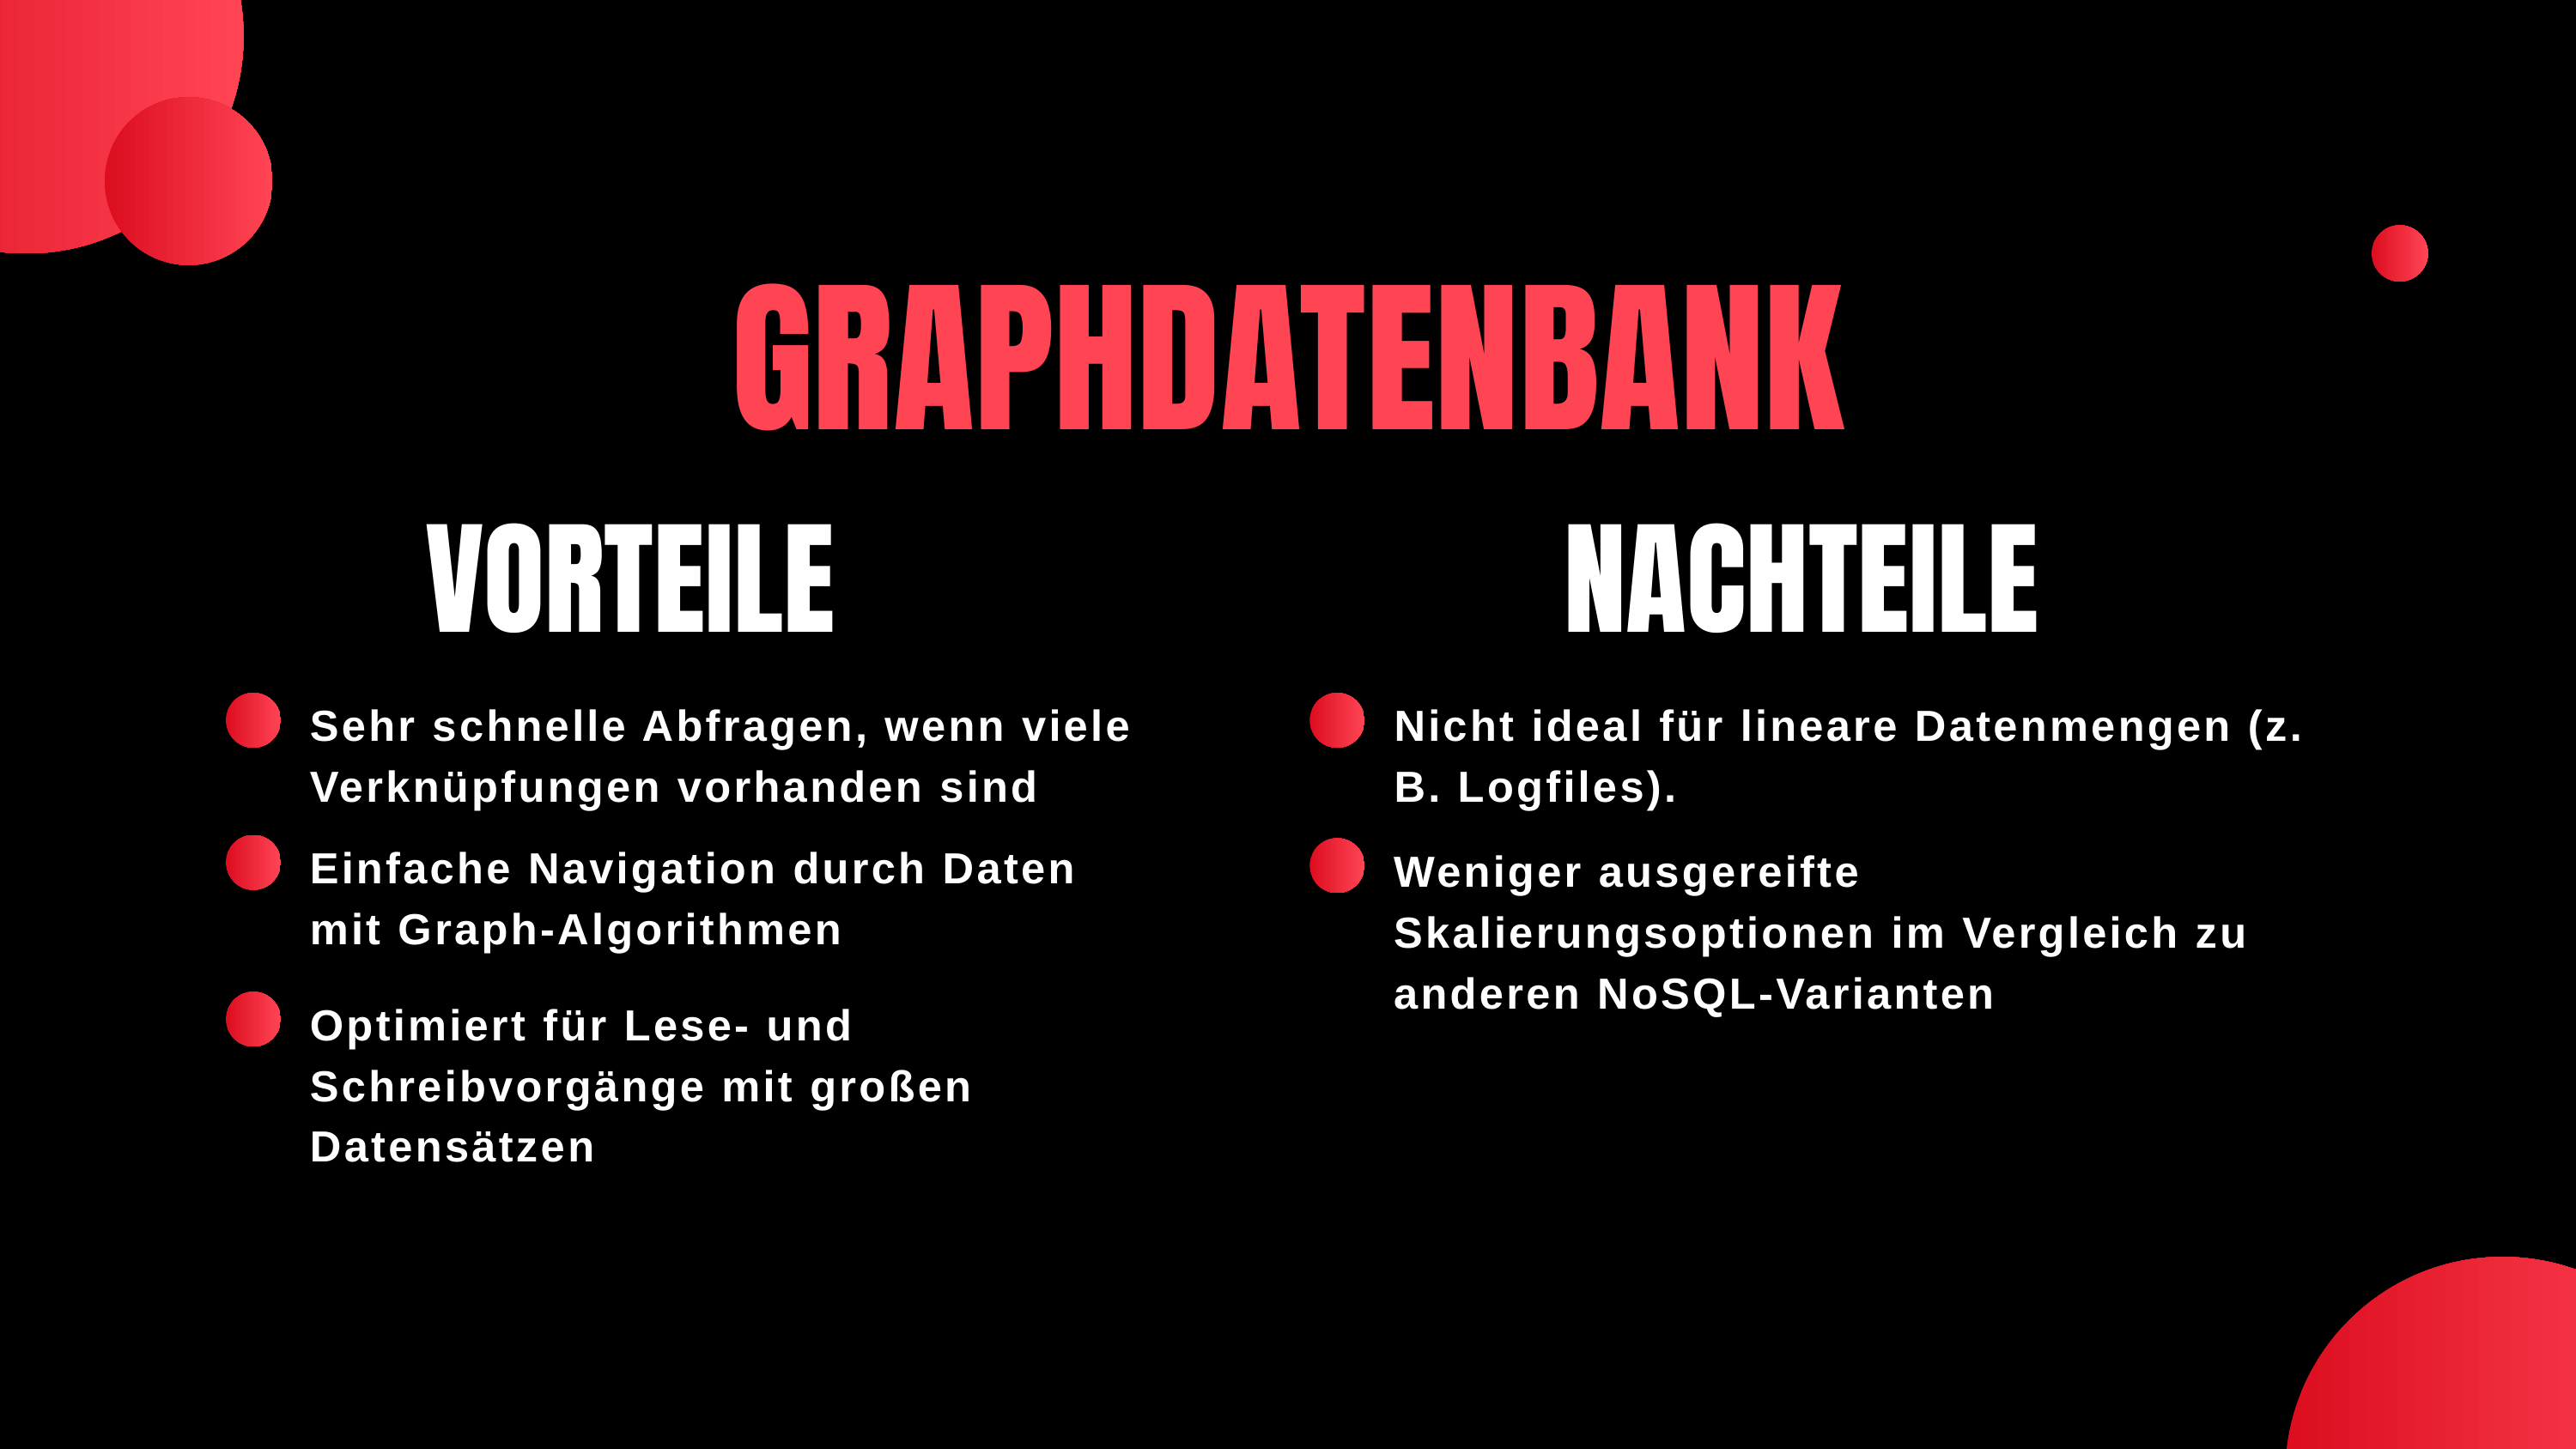

GRAPHDATENBANK
VORTEILE
NACHTEILE
Sehr schnelle Abfragen, wenn viele Verknüpfungen vorhanden sind
Nicht ideal für lineare Datenmengen (z. B. Logfiles).

Einfache Navigation durch Daten mit Graph-Algorithmen
Weniger ausgereifte Skalierungsoptionen im Vergleich zu anderen NoSQL-Varianten

Optimiert für Lese- und Schreibvorgänge mit großen Datensätzen